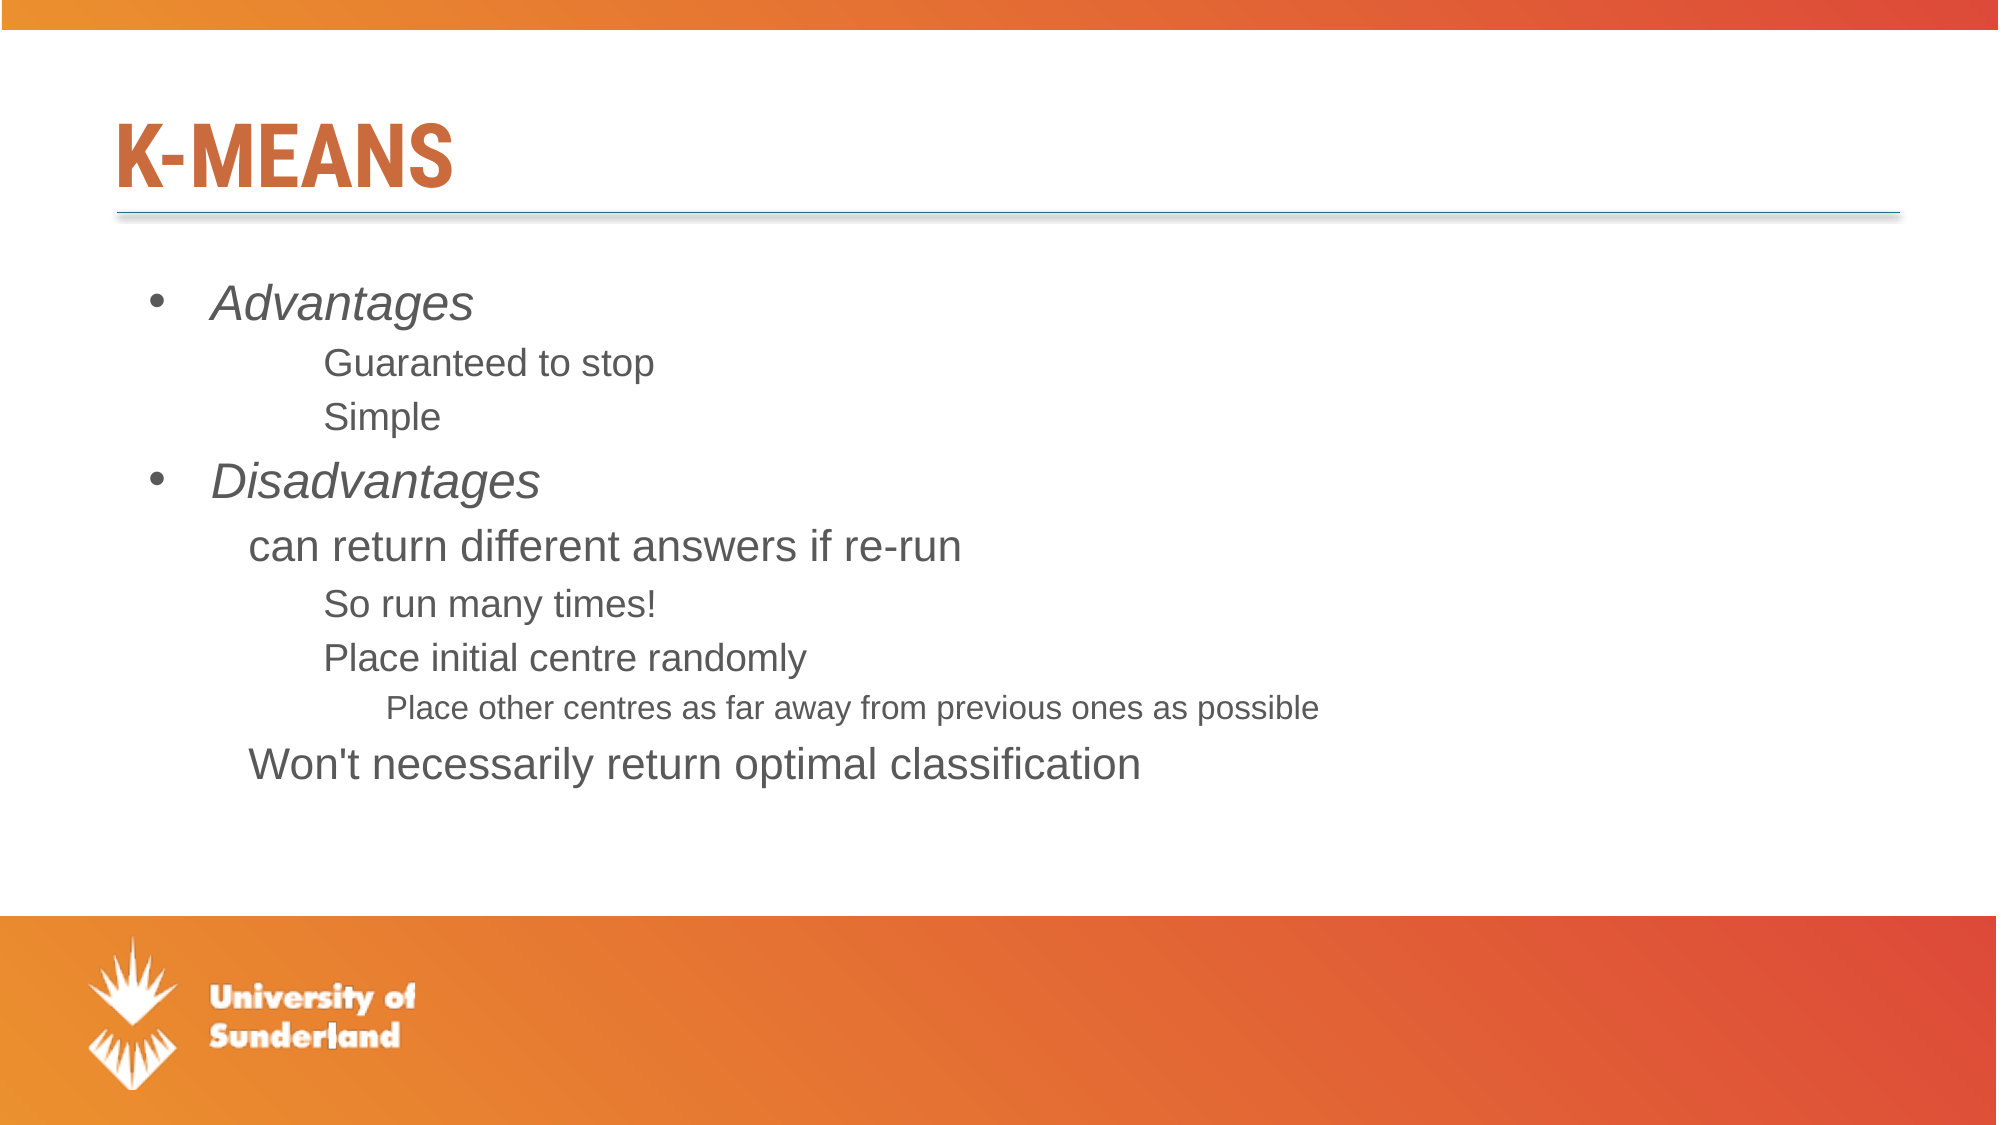

# K-Means
Advantages
Guaranteed to stop
Simple
Disadvantages
can return different answers if re-run
So run many times!
Place initial centre randomly
Place other centres as far away from previous ones as possible
Won't necessarily return optimal classification